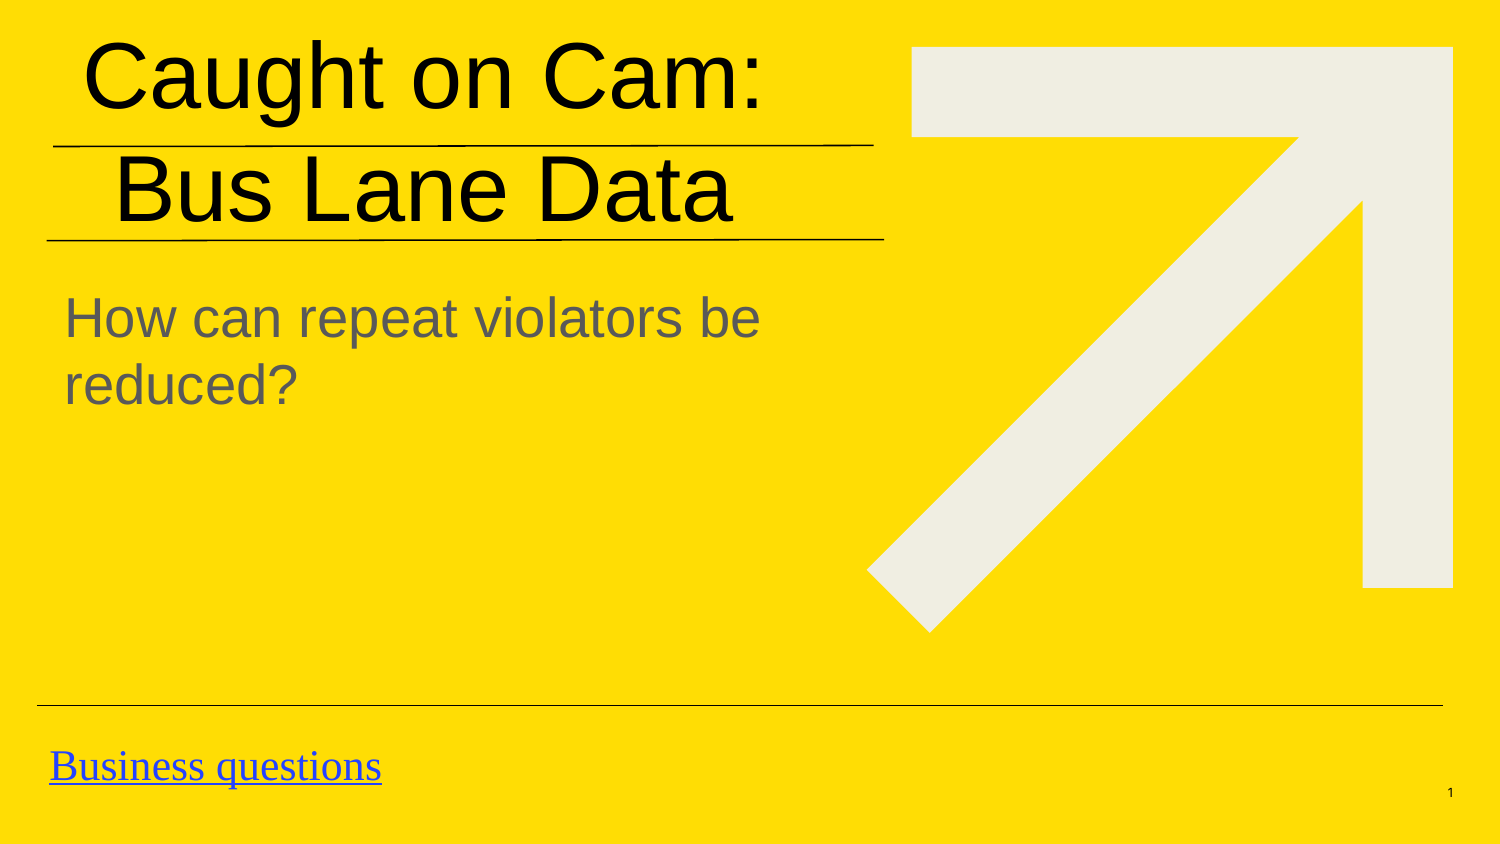

# Caught on Cam: Bus Lane Data

How can repeat violators be reduced?
Business questions

1